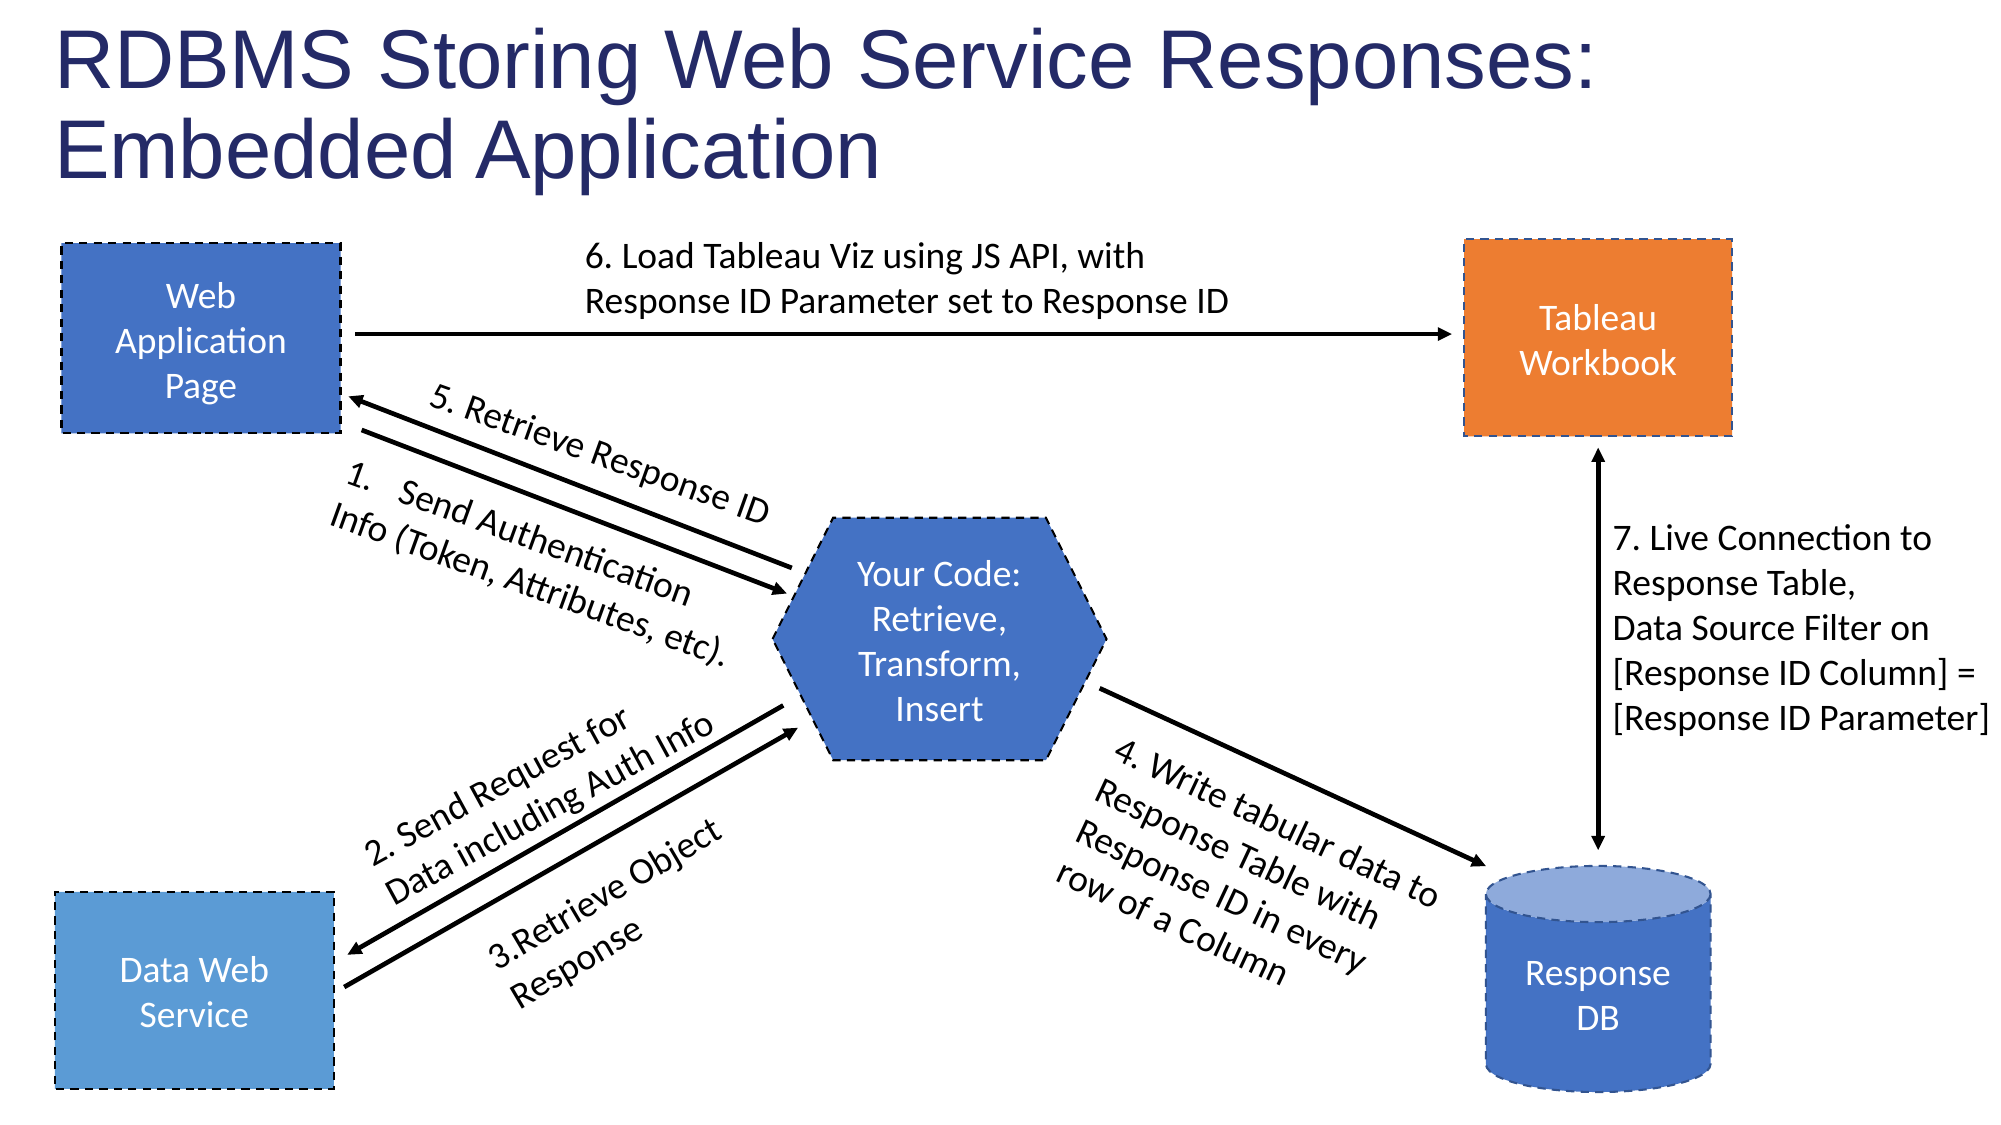

# RDBMS Storing Web Service Responses: Embedded Application
6. Load Tableau Viz using JS API, with Response ID Parameter set to Response ID

Tableau Workbook
Web Application Page
5. Retrieve Response ID
7. Live Connection to Response Table,
Data Source Filter on [Response ID Column] = [Response ID Parameter]

Send Authentication
Info (Token, Attributes, etc).
Your Code:
Retrieve, Transform, Insert
2. Send Request for
Data including Auth Info
4. Write tabular data to Response Table with
Response ID in every row of a Column
3.Retrieve Object
Response
Response DB
Data Web Service